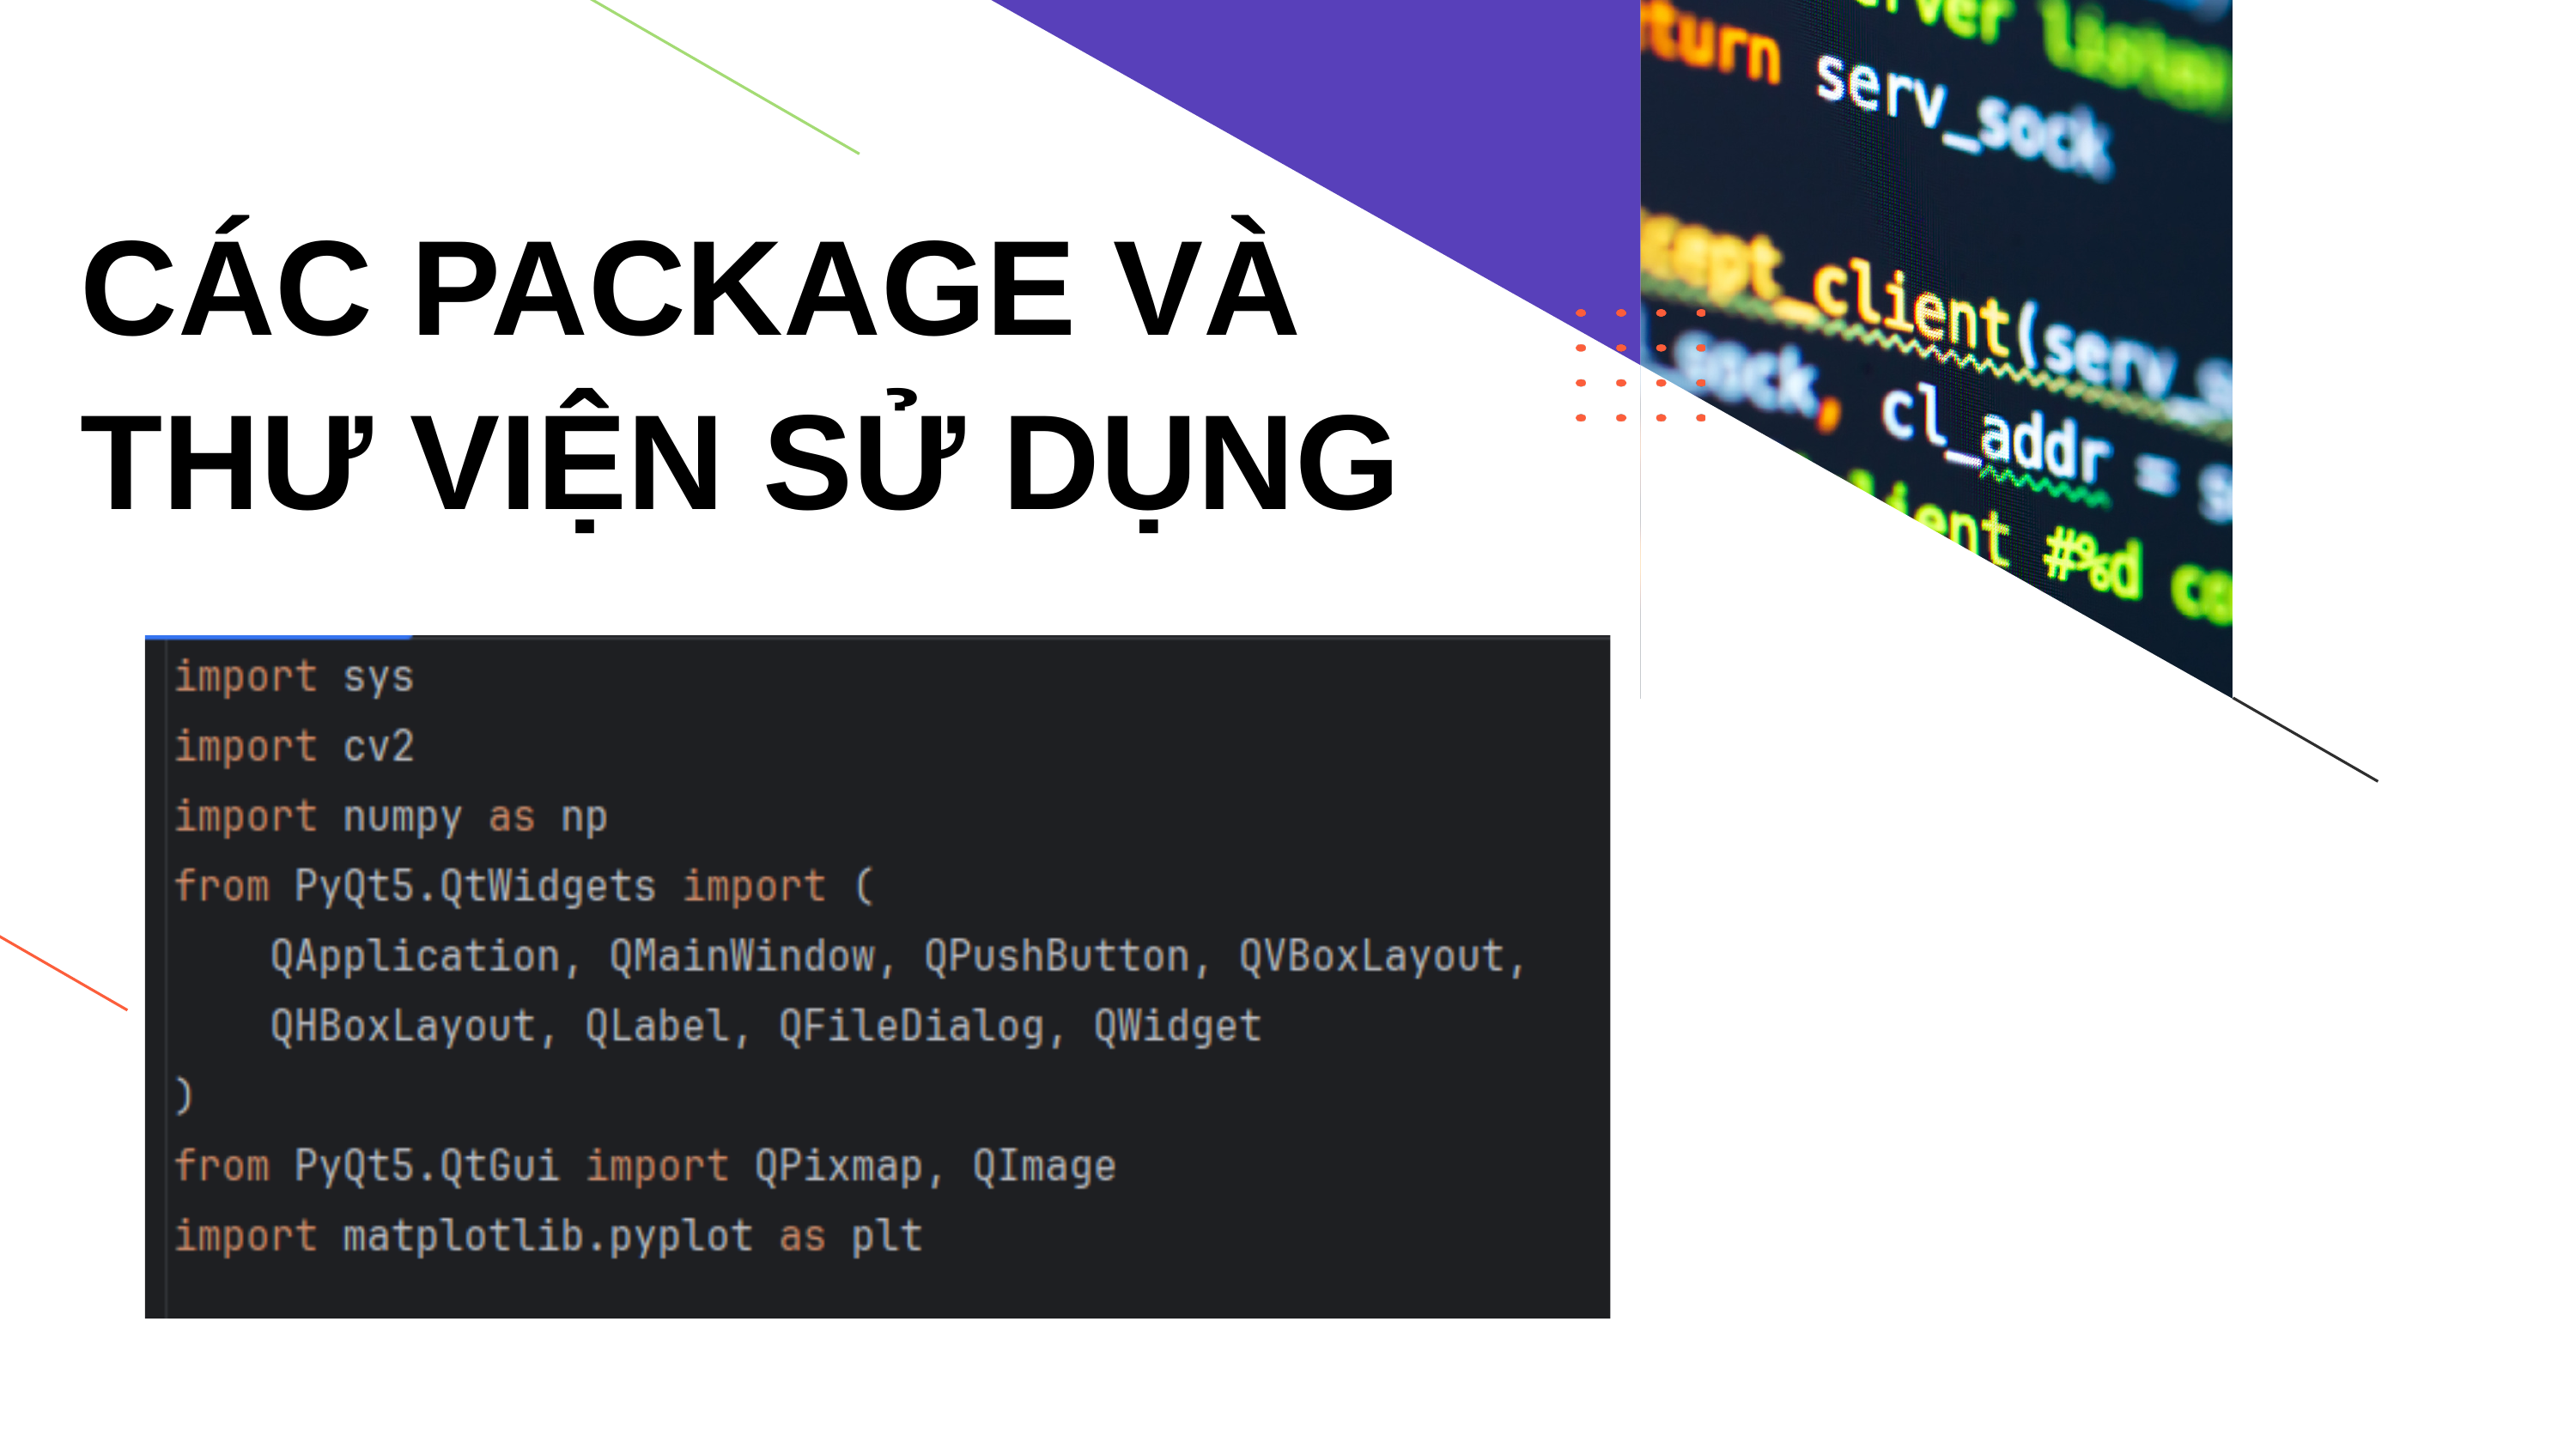

CÁC PACKAGE VÀ THƯ VIỆN SỬ DỤNG